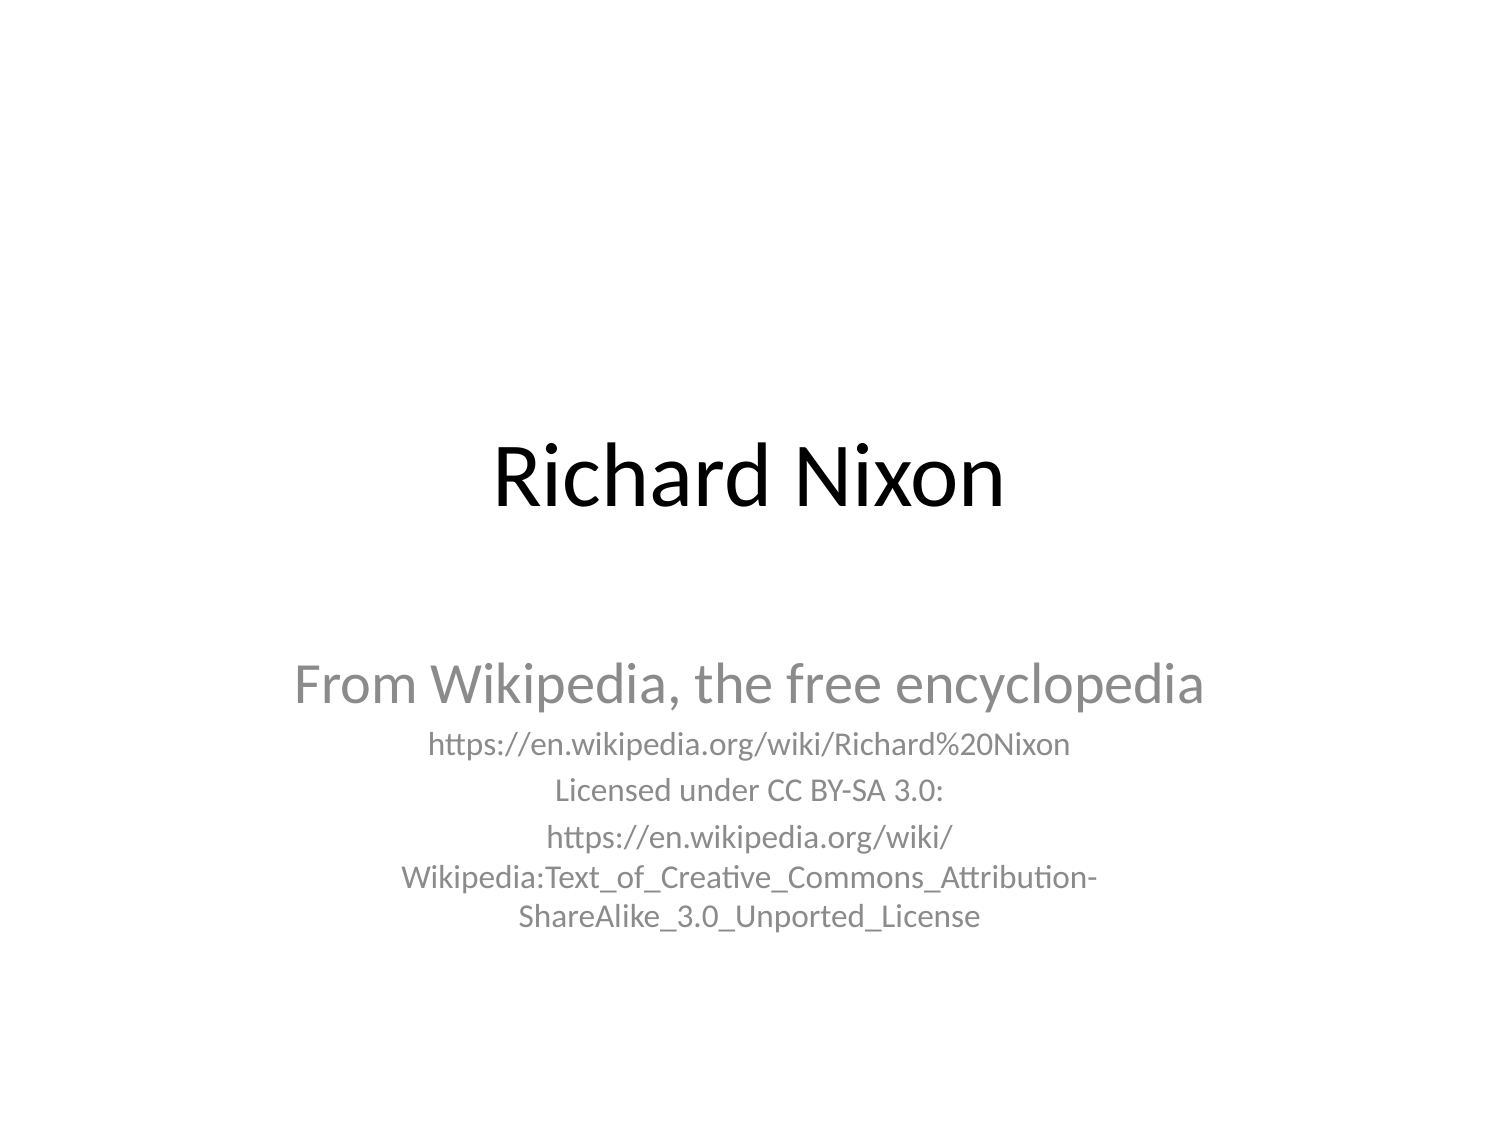

# Richard Nixon
From Wikipedia, the free encyclopedia
https://en.wikipedia.org/wiki/Richard%20Nixon
Licensed under CC BY-SA 3.0:
https://en.wikipedia.org/wiki/Wikipedia:Text_of_Creative_Commons_Attribution-ShareAlike_3.0_Unported_License